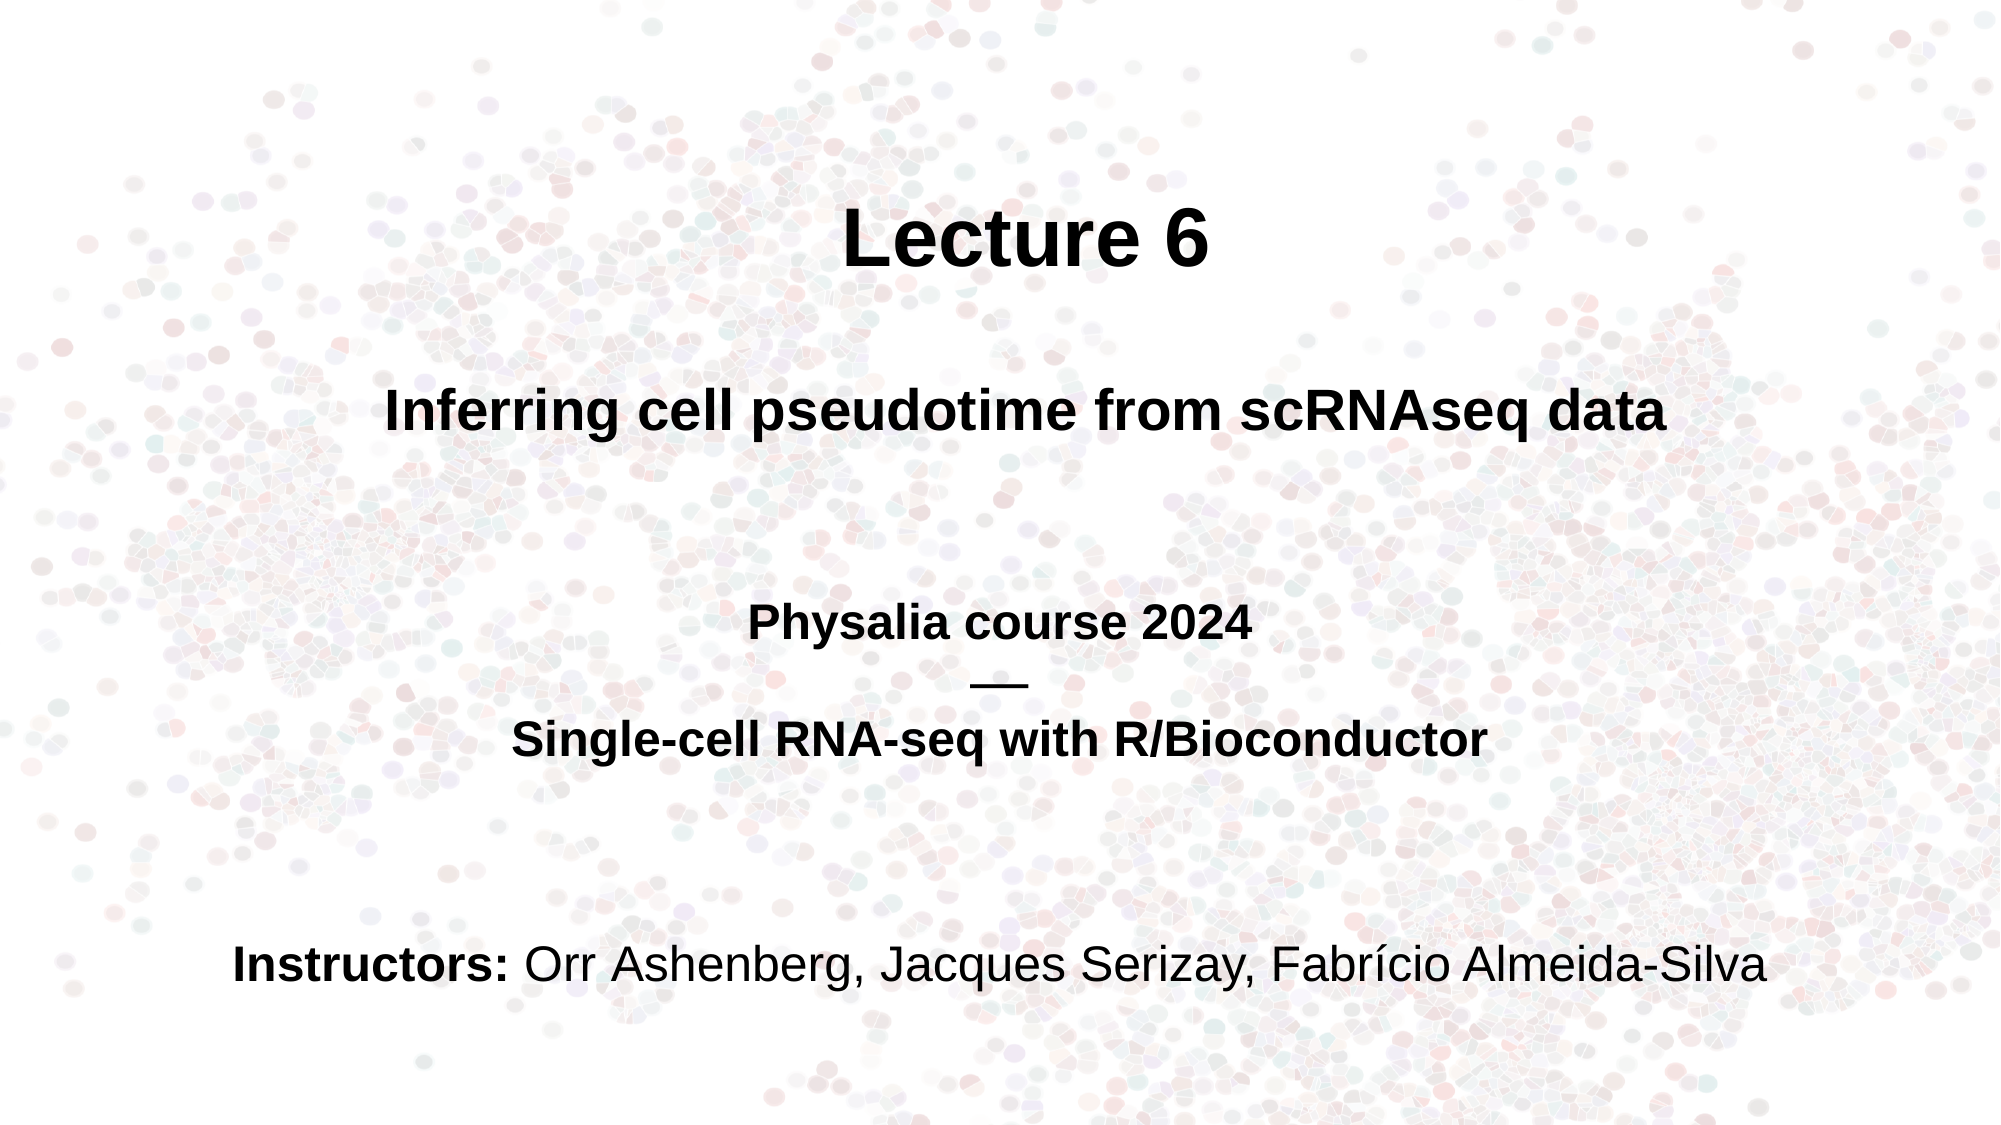

# Lecture 6 Inferring cell pseudotime from scRNAseq data
Physalia course 2024
—
Single-cell RNA-seq with R/Bioconductor

Instructors: Orr Ashenberg, Jacques Serizay, Fabrício Almeida-Silva